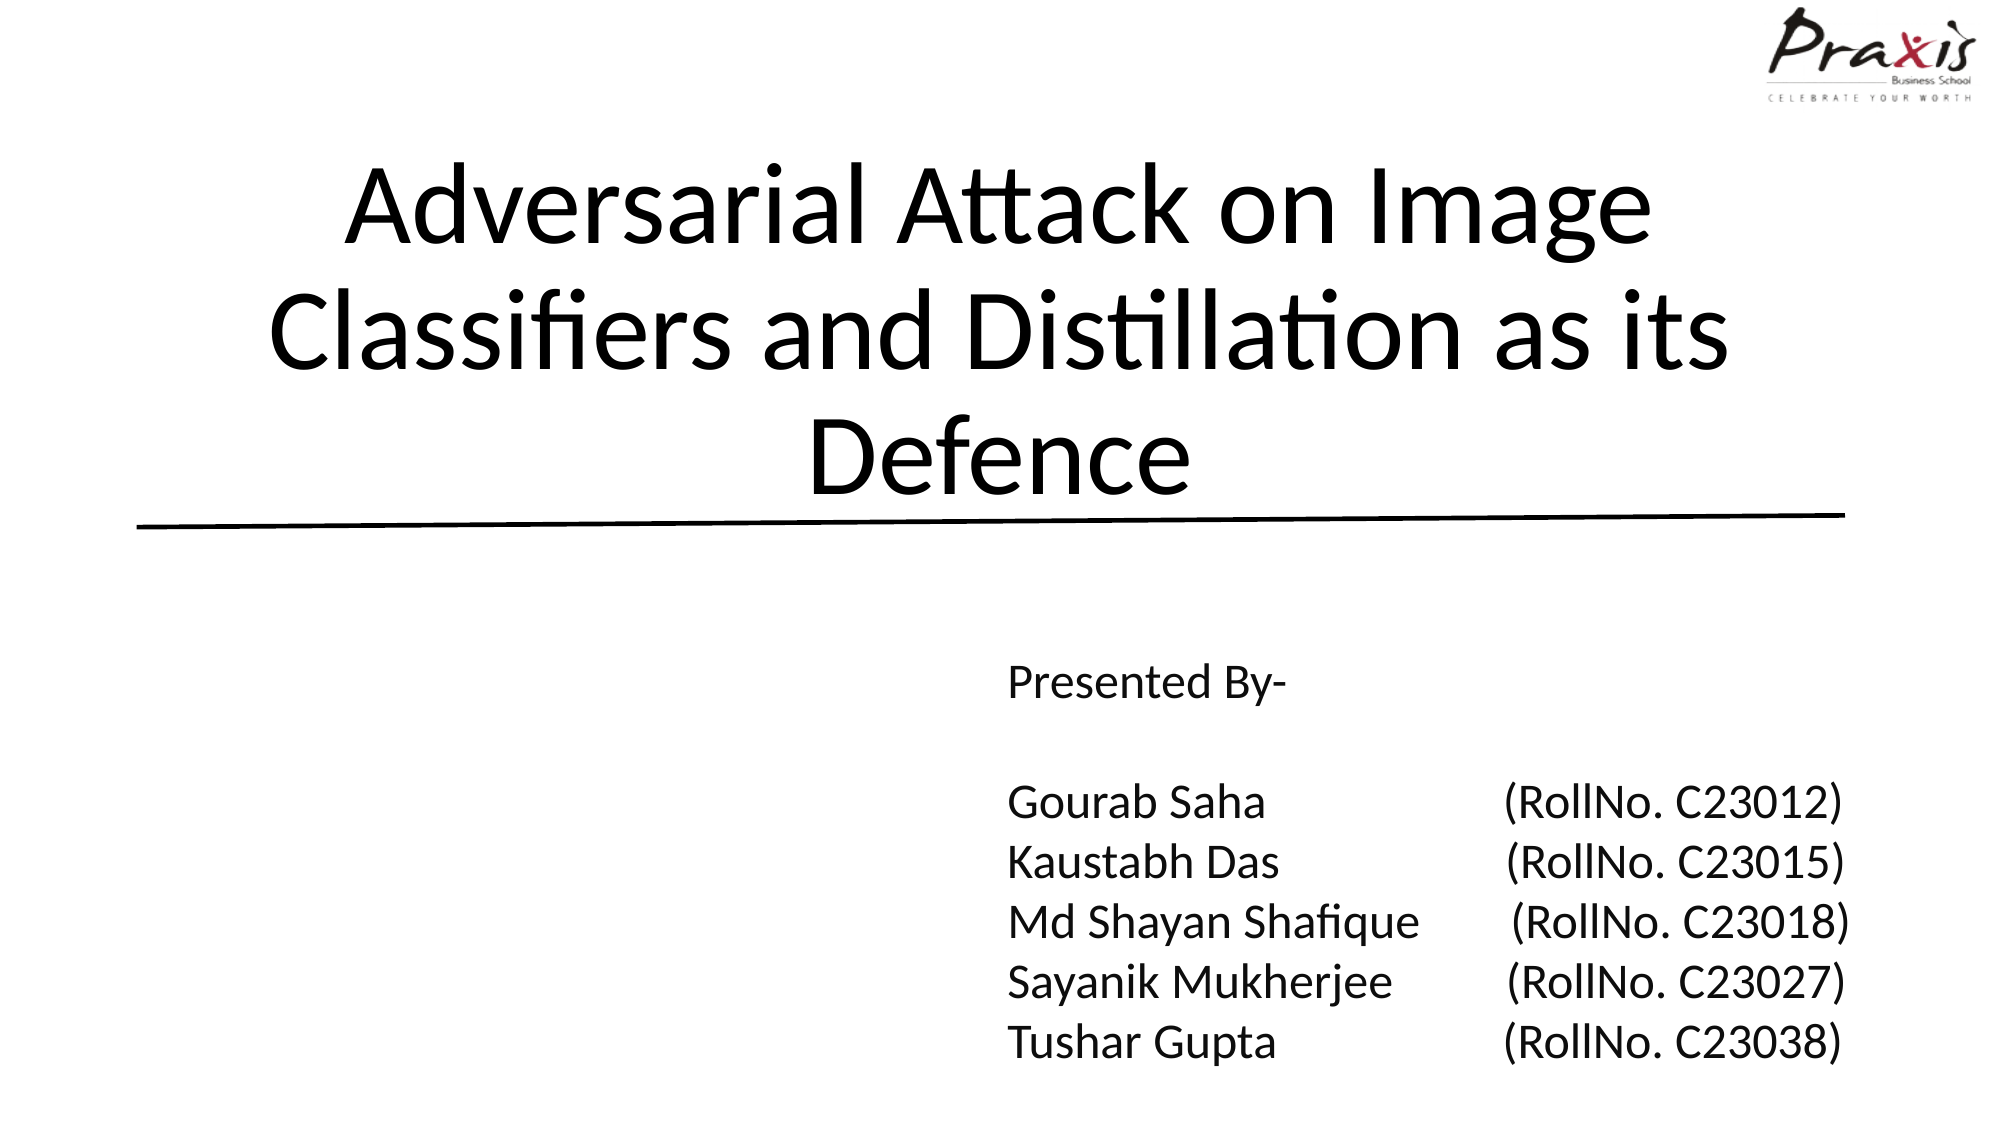

# Adversarial Attack on Image Classifiers and Distillation as its Defence
Presented By-

Gourab Saha                     (RollNo. C23012)
Kaustabh Das                    (RollNo. C23015)
Md Shayan Shafique        (RollNo. C23018)
Sayanik Mukherjee          (RollNo. C23027)
Tushar Gupta                    (RollNo. C23038)